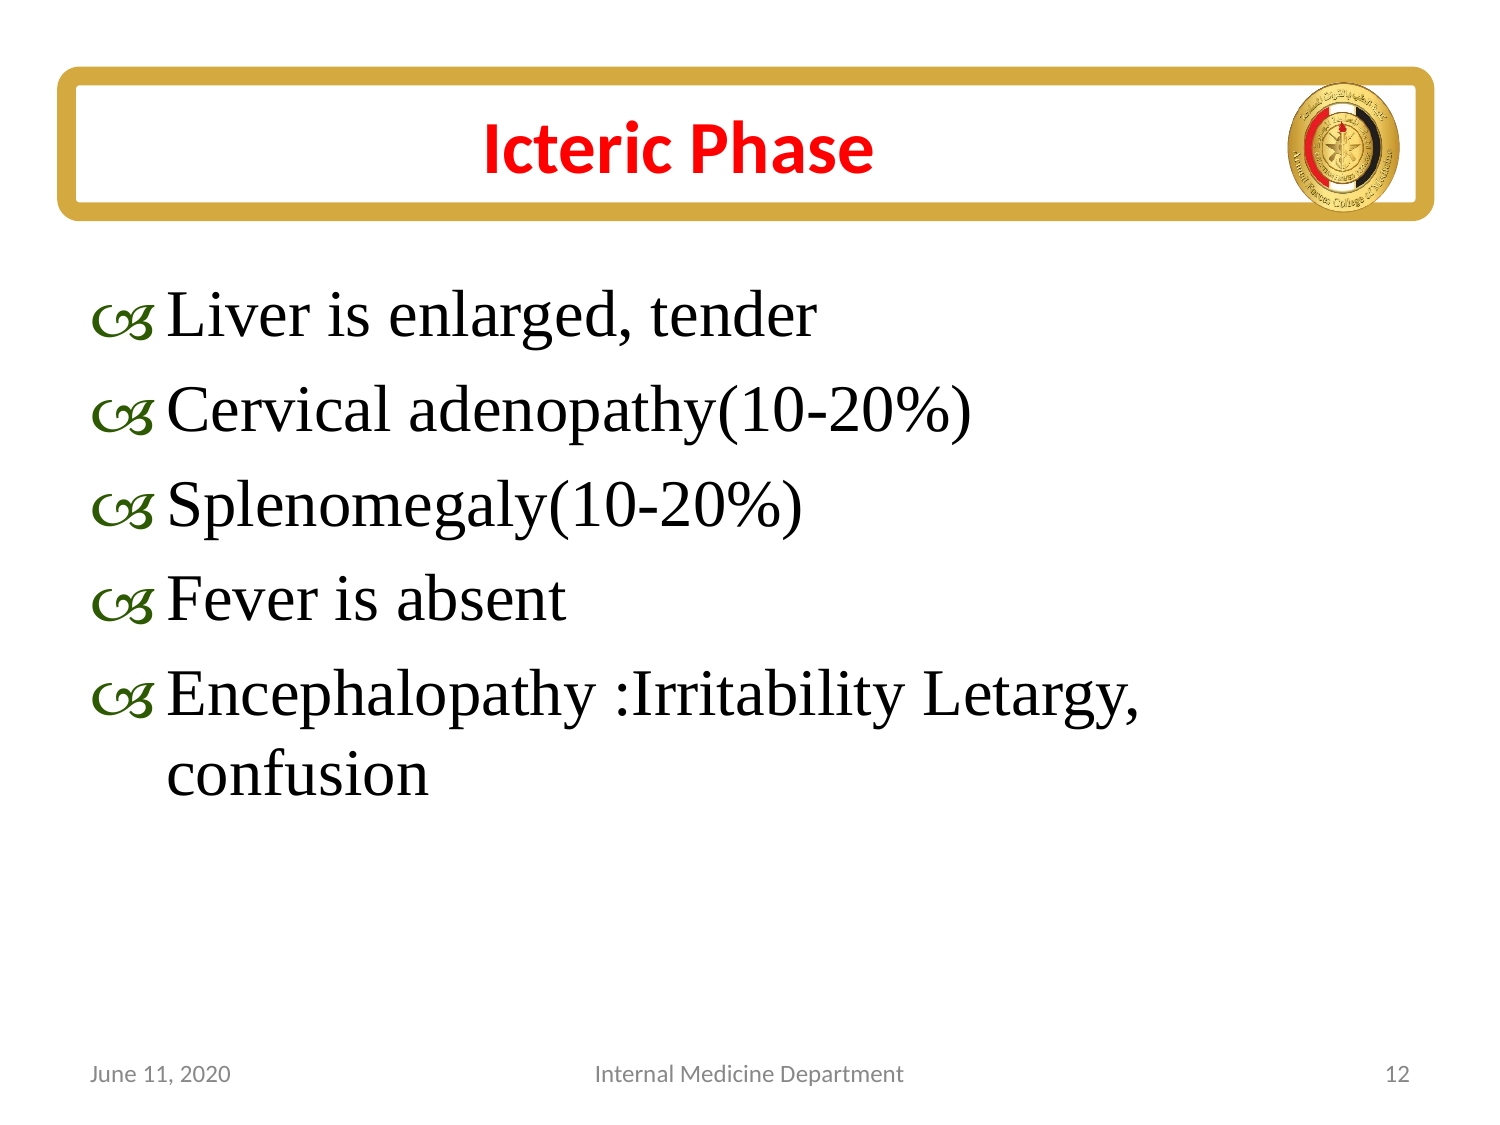

# Icteric Phase
Liver is enlarged, tender
Cervical adenopathy(10-20%)
Splenomegaly(10-20%)
Fever is absent
Encephalopathy :Irritability Letargy, confusion

June 11, 2020
Internal Medicine Department
12